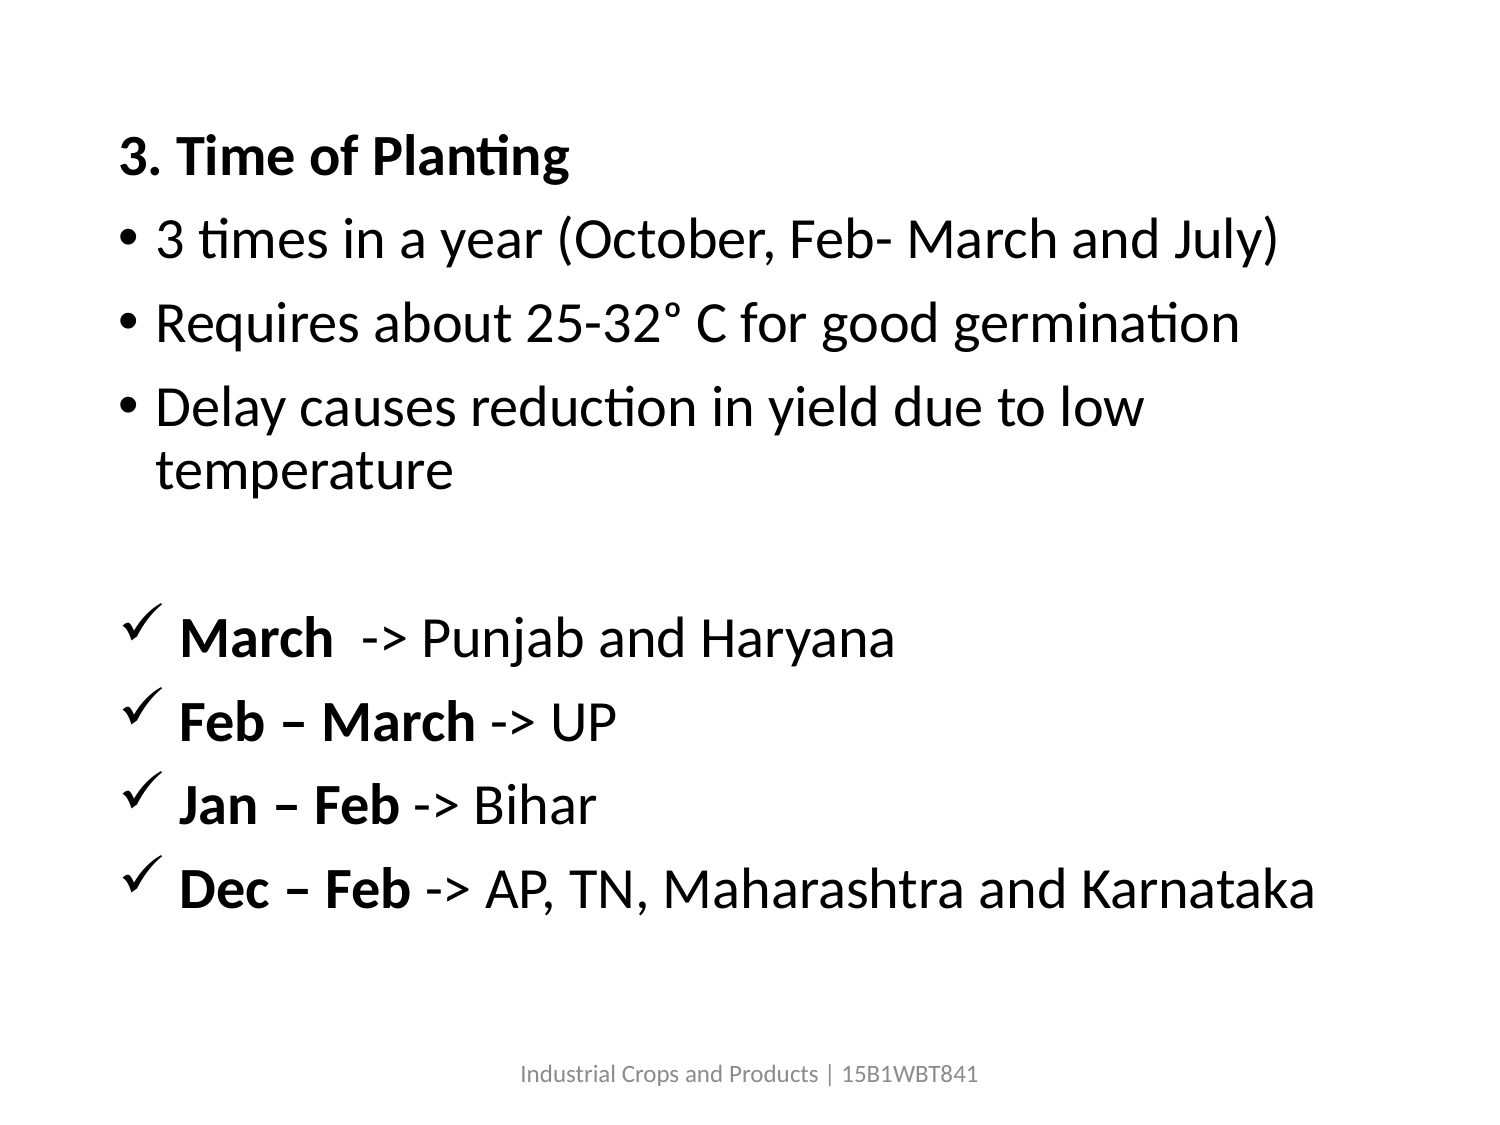

3. Time of Planting
3 times in a year (October, Feb- March and July)
Requires about 25-32ᵒ C for good germination
Delay causes reduction in yield due to low temperature

 March  -> Punjab and Haryana
 Feb – March -> UP
 Jan – Feb -> Bihar
 Dec – Feb -> AP, TN, Maharashtra and Karnataka

Industrial Crops and Products | 15B1WBT841